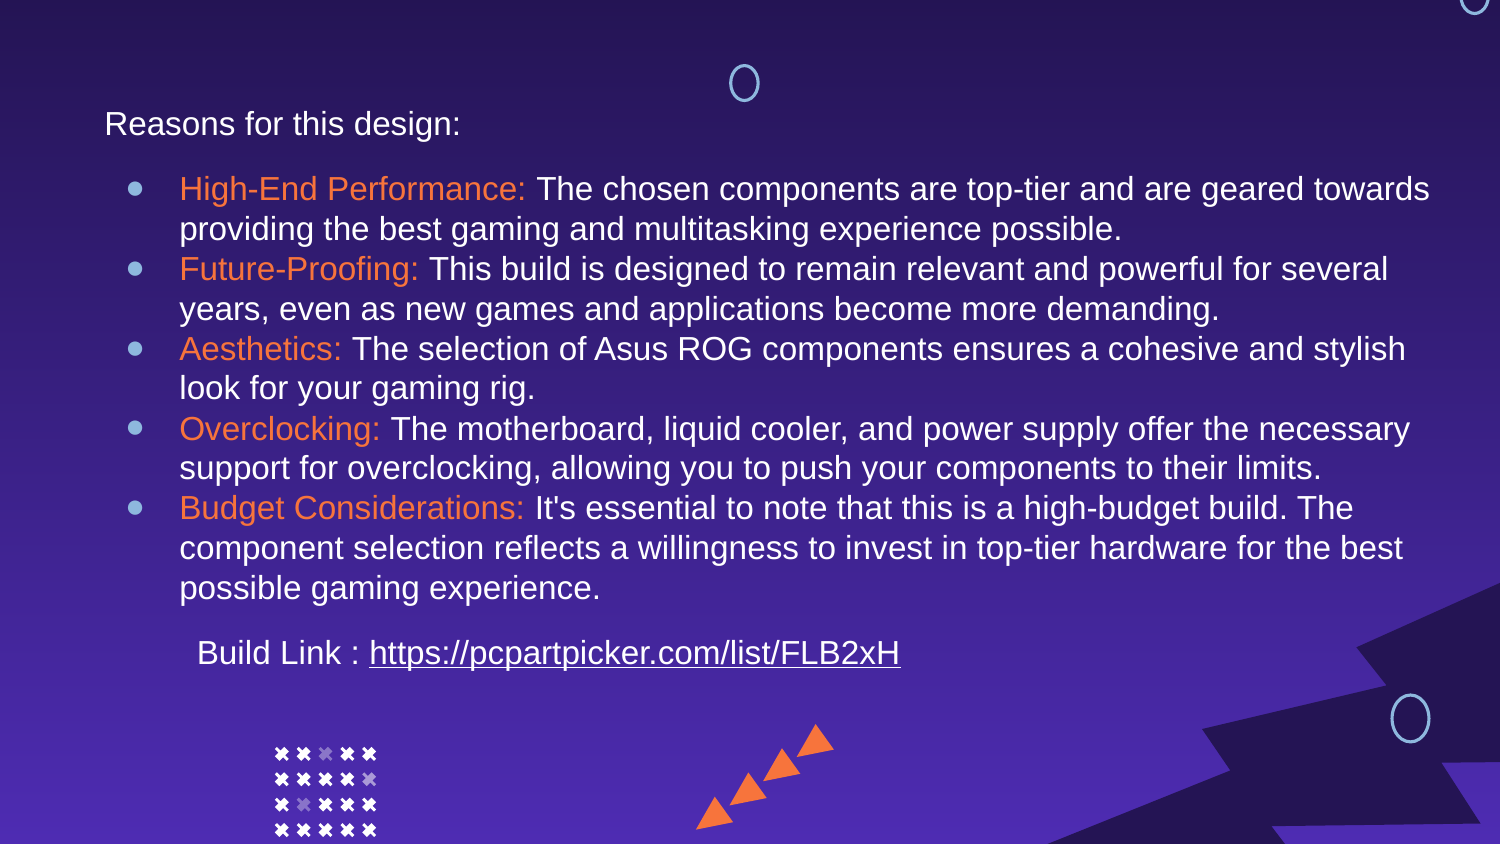

Reasons for this design:
High-End Performance: The chosen components are top-tier and are geared towards providing the best gaming and multitasking experience possible.
Future-Proofing: This build is designed to remain relevant and powerful for several years, even as new games and applications become more demanding.
Aesthetics: The selection of Asus ROG components ensures a cohesive and stylish look for your gaming rig.
Overclocking: The motherboard, liquid cooler, and power supply offer the necessary support for overclocking, allowing you to push your components to their limits.
Budget Considerations: It's essential to note that this is a high-budget build. The component selection reflects a willingness to invest in top-tier hardware for the best possible gaming experience.
          Build Link : https://pcpartpicker.com/list/FLB2xH